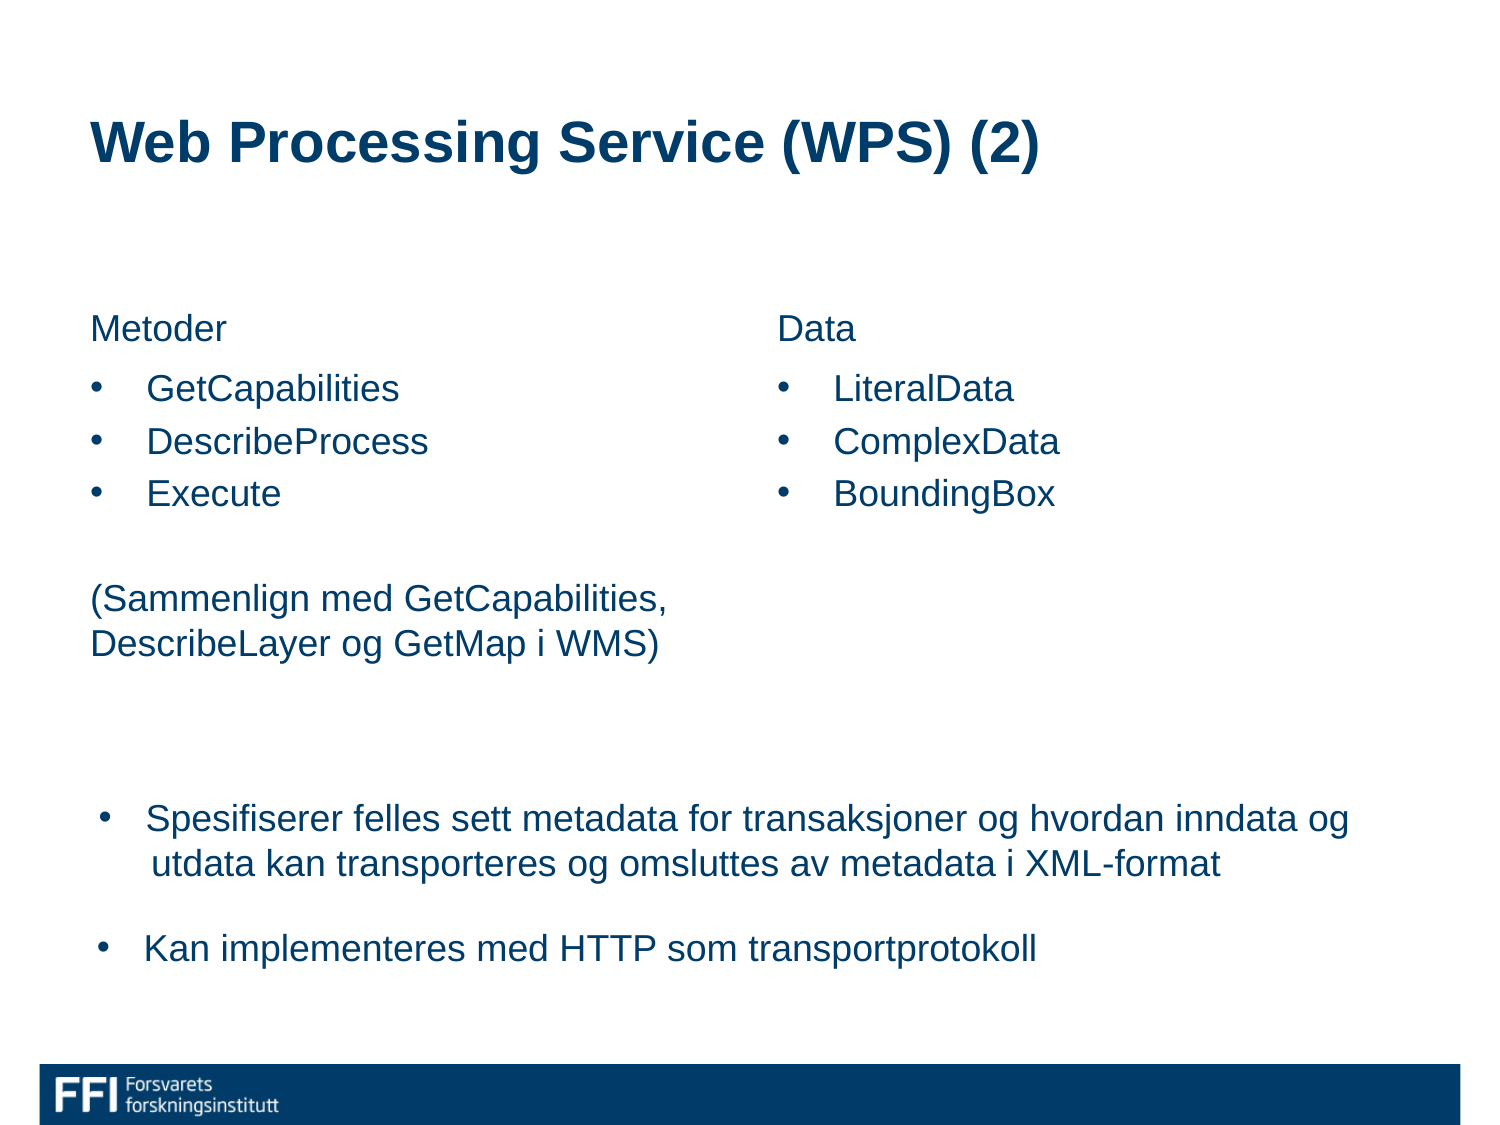

# Web Processing Service (WPS) (2)
Metoder
Data
GetCapabilities
DescribeProcess
Execute

(Sammenlign med GetCapabilities, DescribeLayer og GetMap i WMS)
LiteralData
ComplexData
BoundingBox
Spesifiserer felles sett metadata for transaksjoner og hvordan inndata og
     utdata kan transporteres og omsluttes av metadata i XML-format
Kan implementeres med HTTP som transportprotokoll